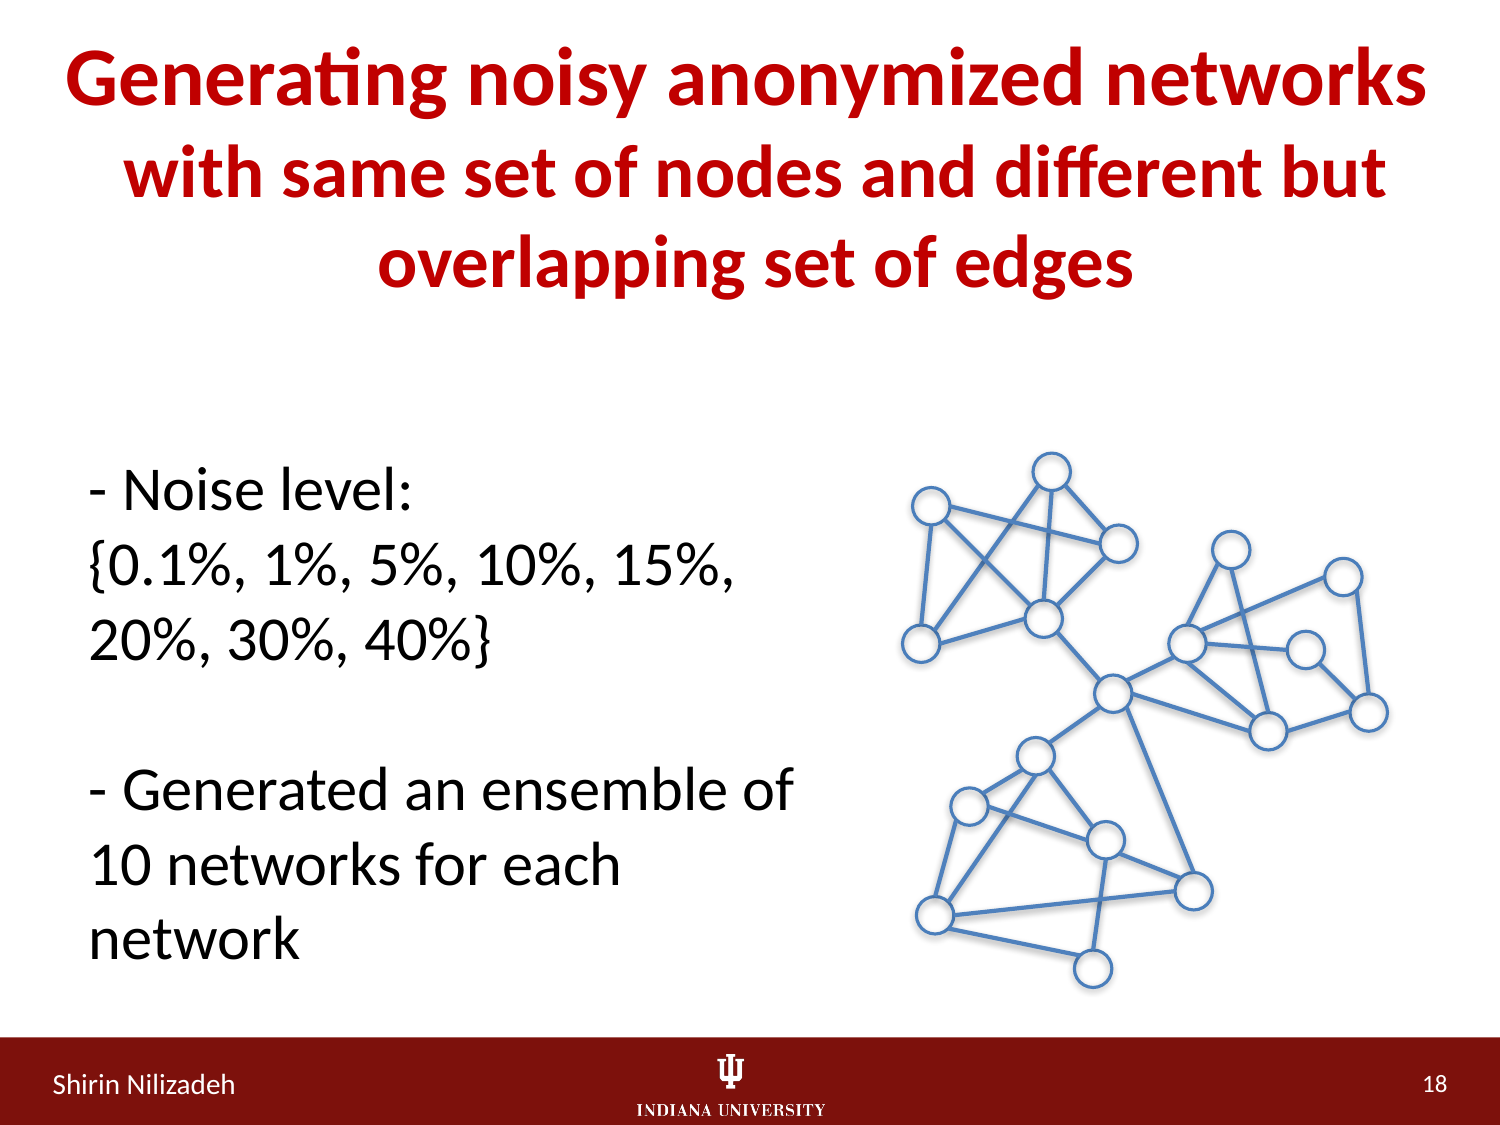

# Generating noisy anonymized networks with same set of nodes and different but overlapping set of edges
- Noise level:
{0.1%, 1%, 5%, 10%, 15%, 20%, 30%, 40%}

- Generated an ensemble of 10 networks for each network

18